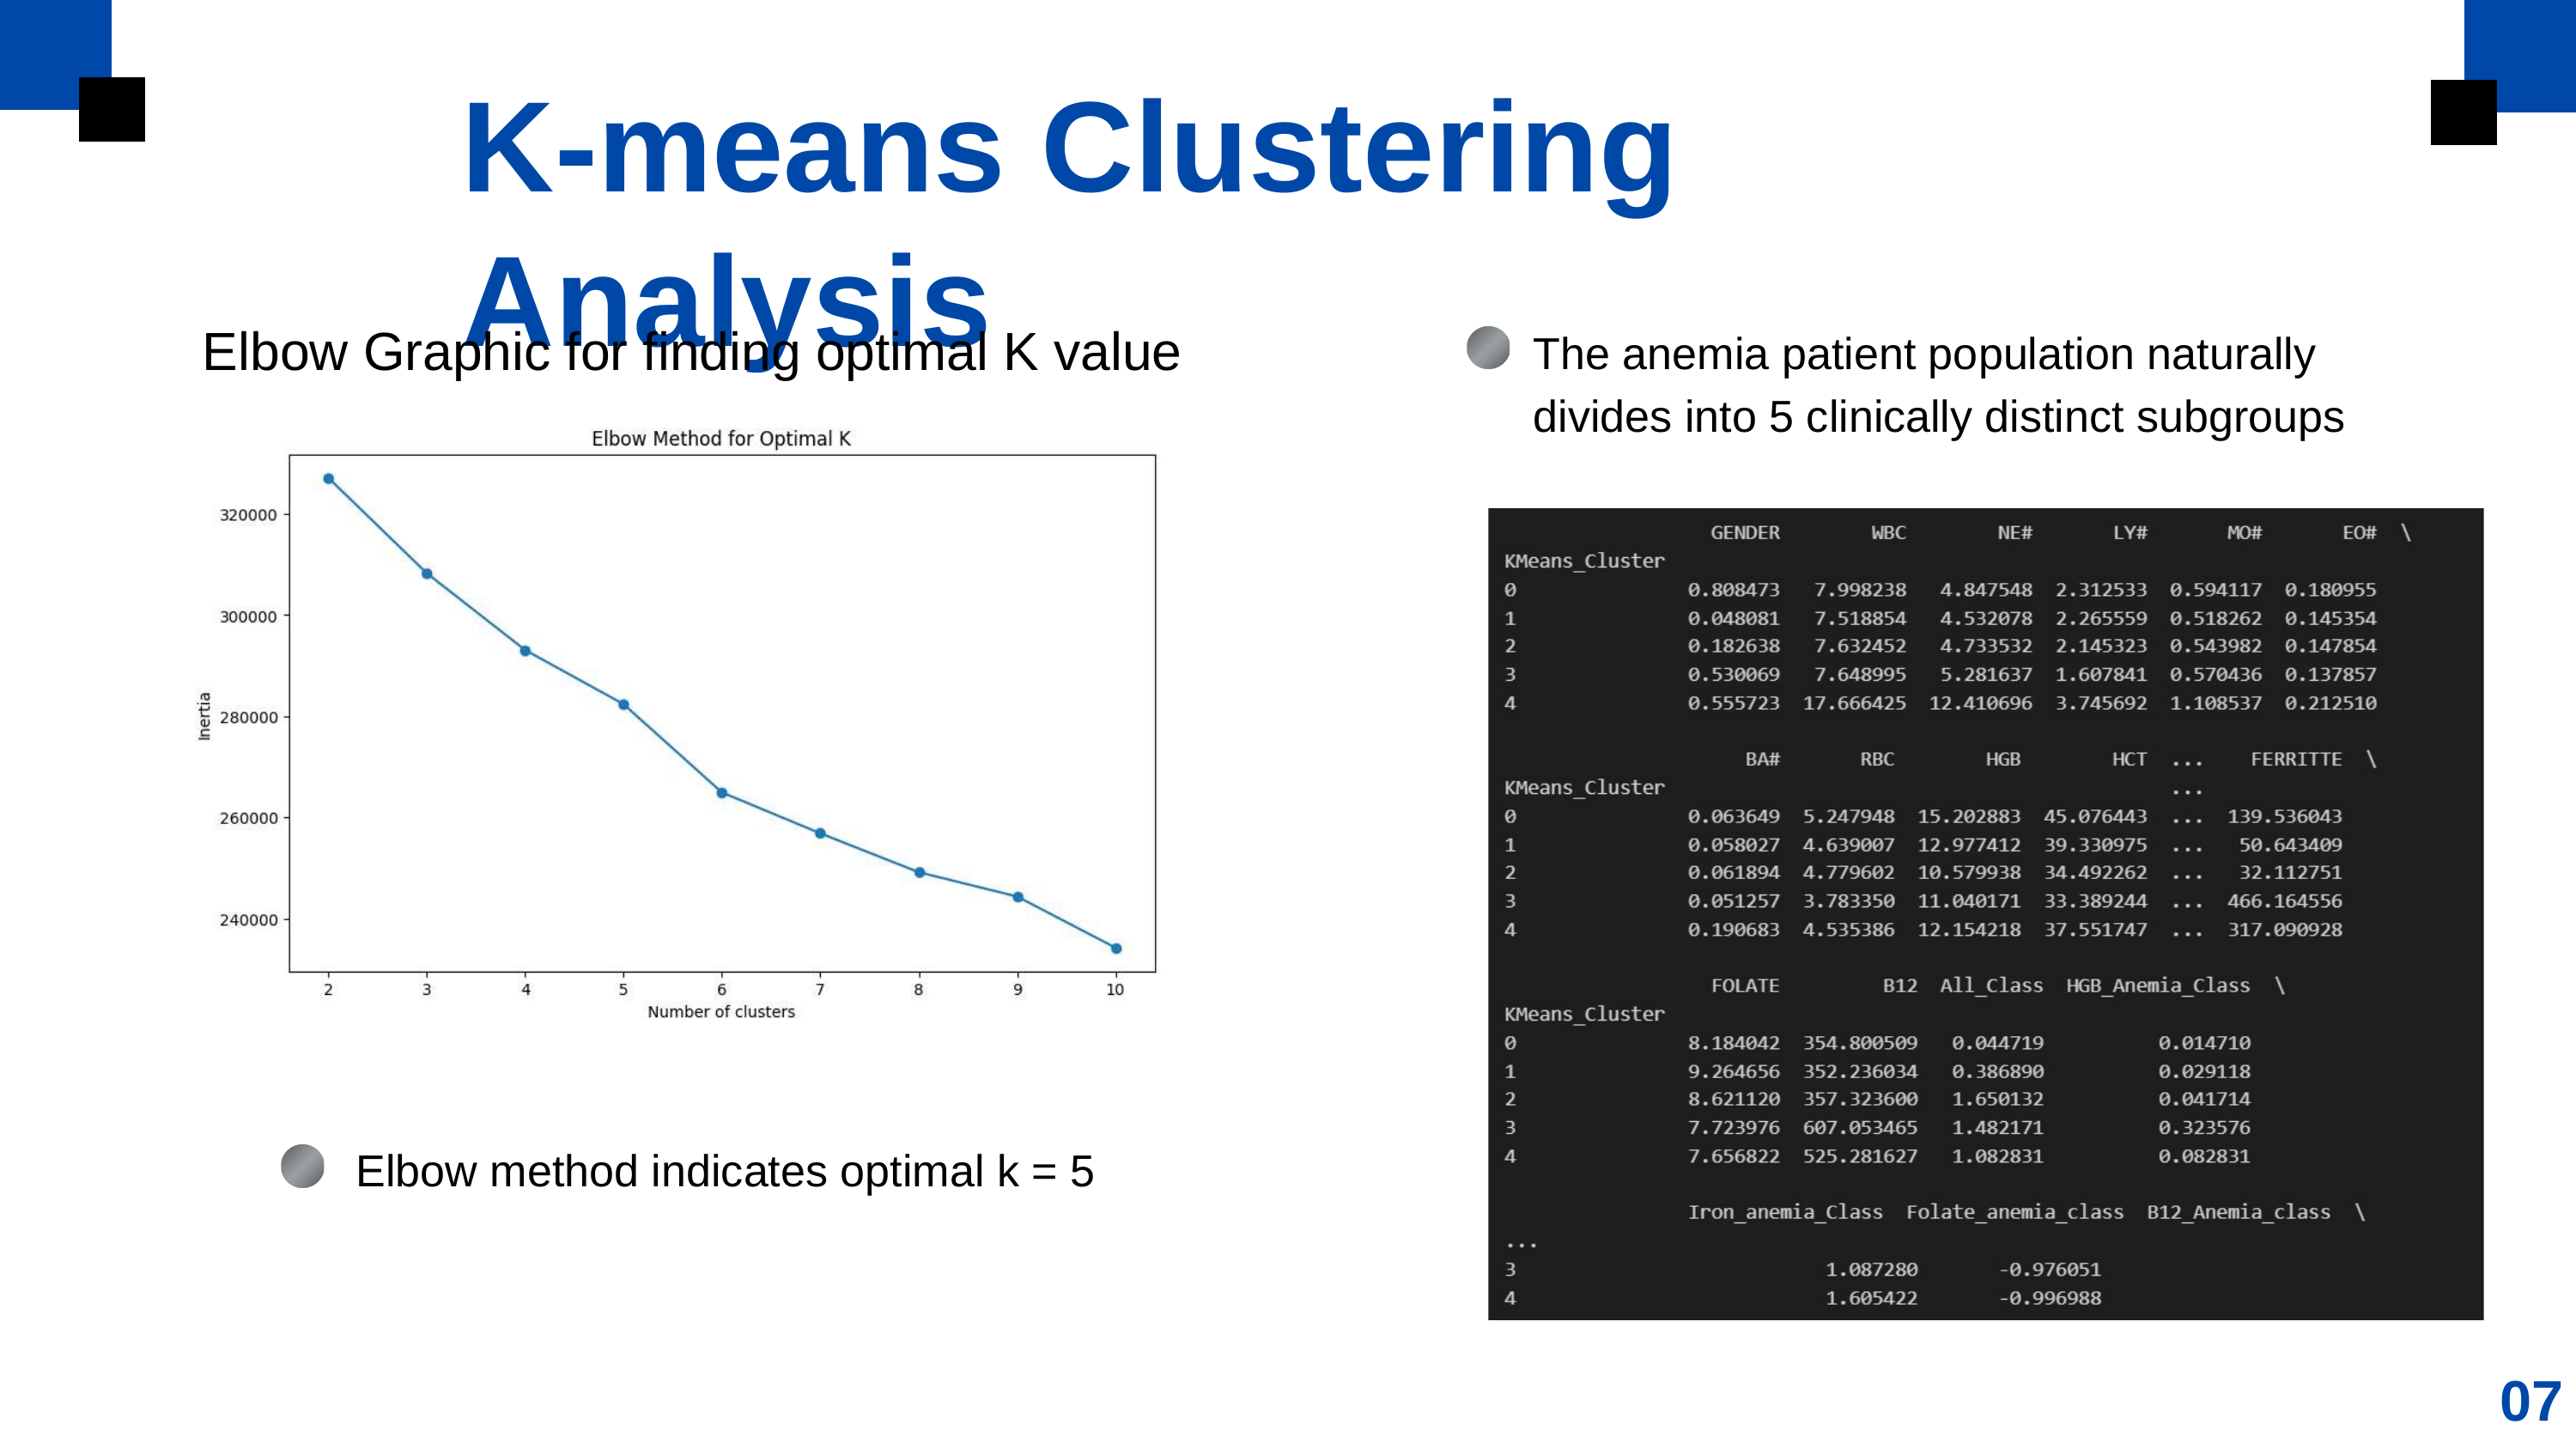

K-means Clustering Analysis

Elbow Graphic for finding optimal K value
The anemia patient population naturally divides into 5 clinically distinct subgroups

Elbow method indicates optimal k = 5

07